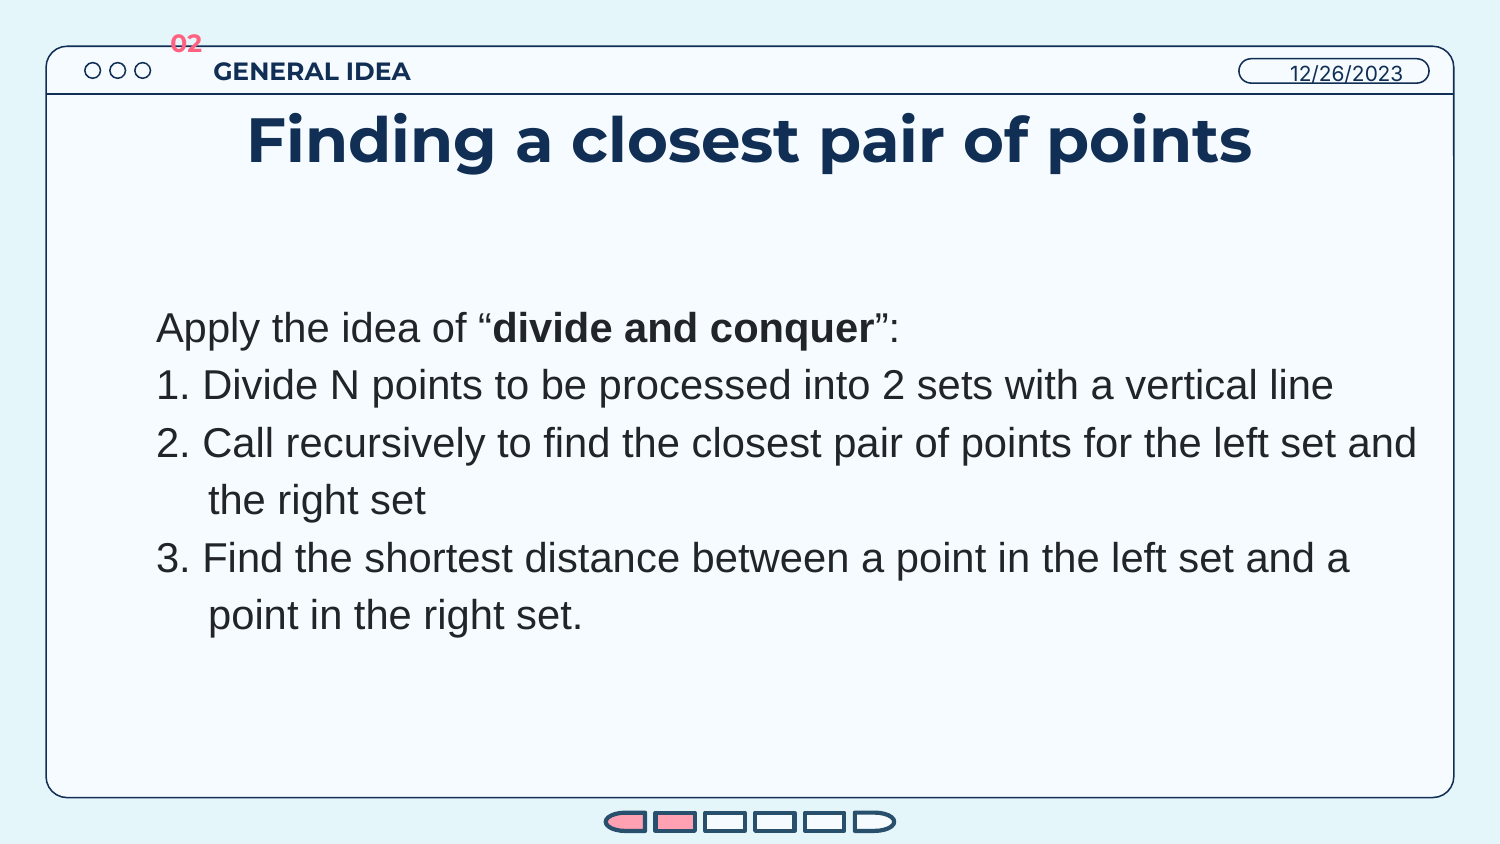

GENERAL IDEA
12/26/2023
02
# Finding a closest pair of points
Apply the idea of “divide and conquer”:
1. Divide N points to be processed into 2 sets with a vertical line
2. Call recursively to find the closest pair of points for the left set and the right set
3. Find the shortest distance between a point in the left set and a point in the right set.